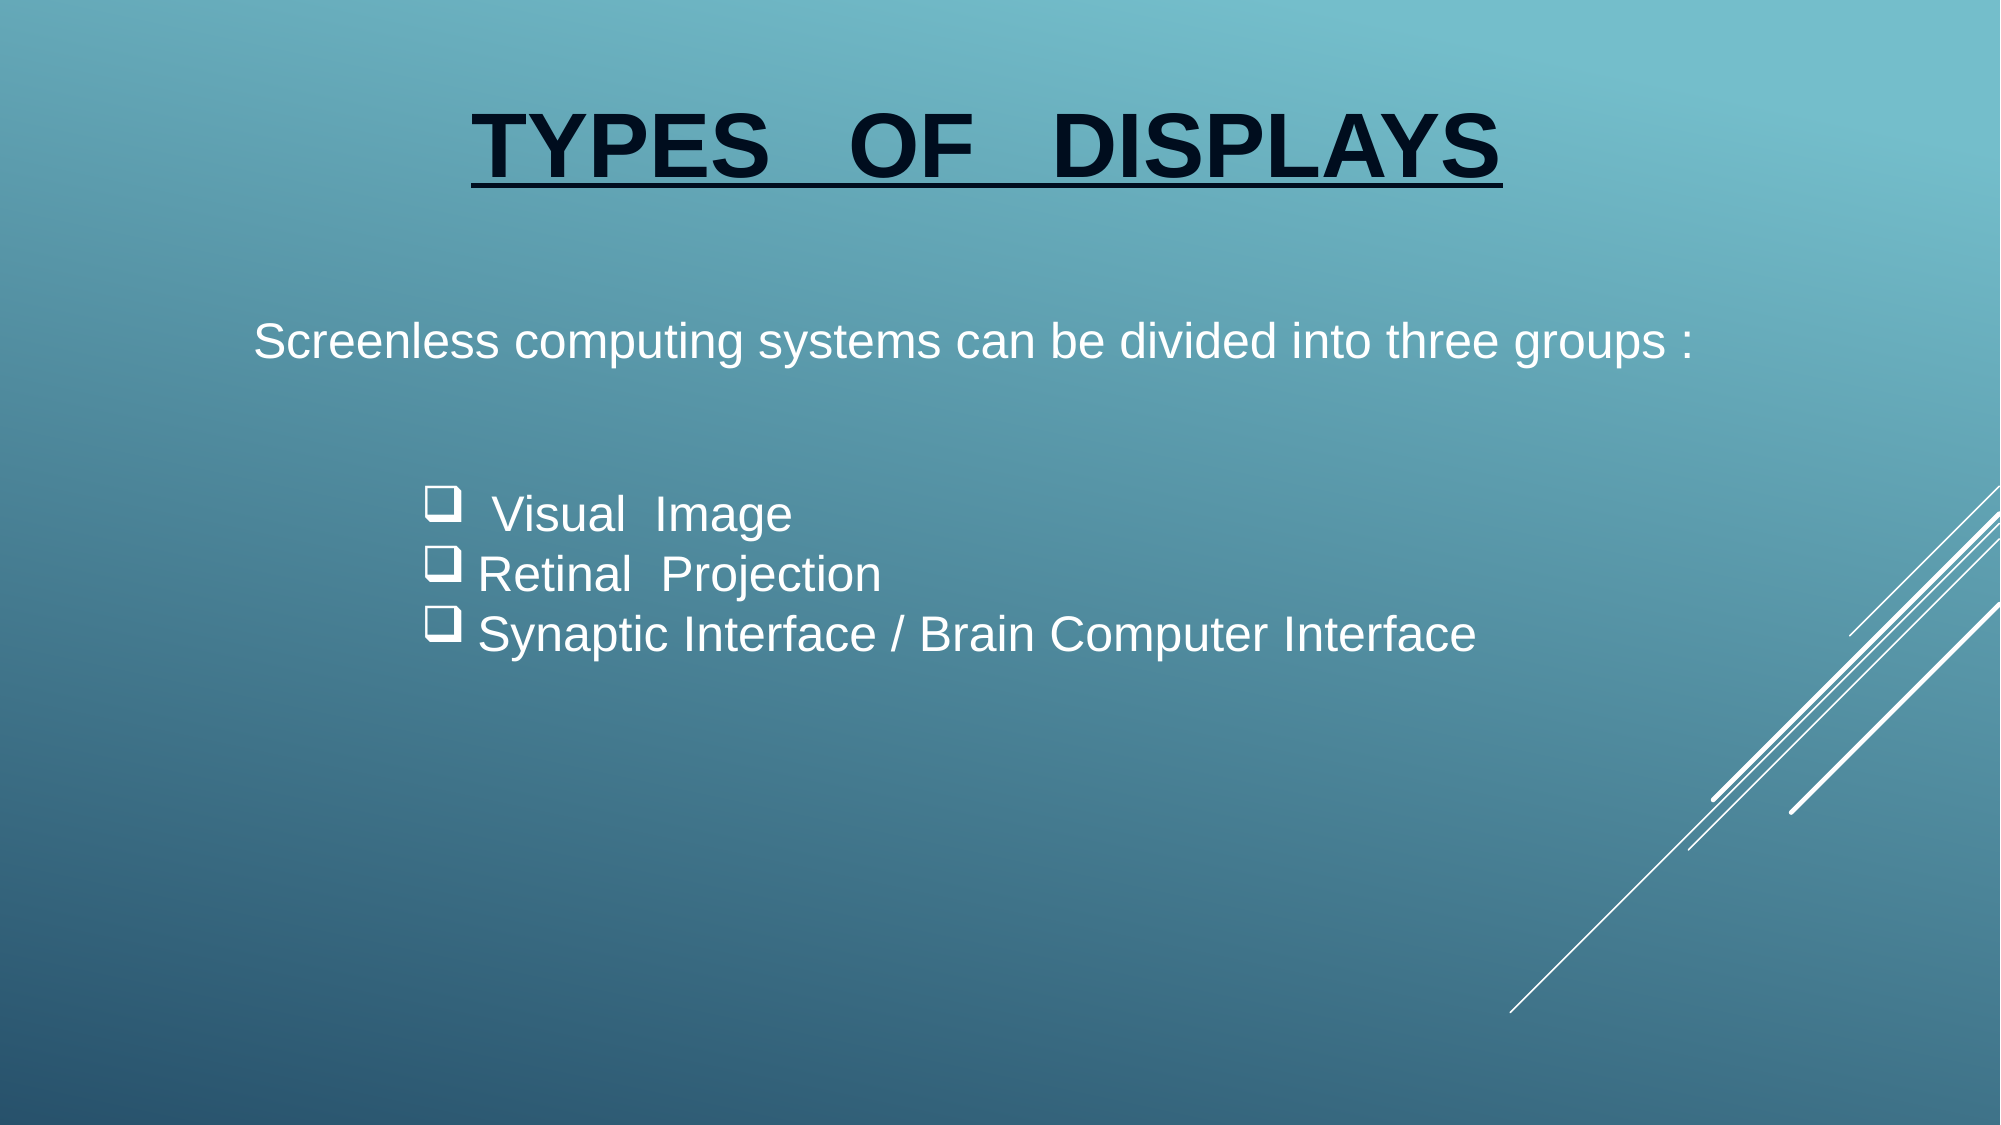

TYPES   OF   DISPLAYS
Screenless computing systems can be divided into three groups :
 Visual  Image
Retinal  Projection
Synaptic Interface / Brain Computer Interface